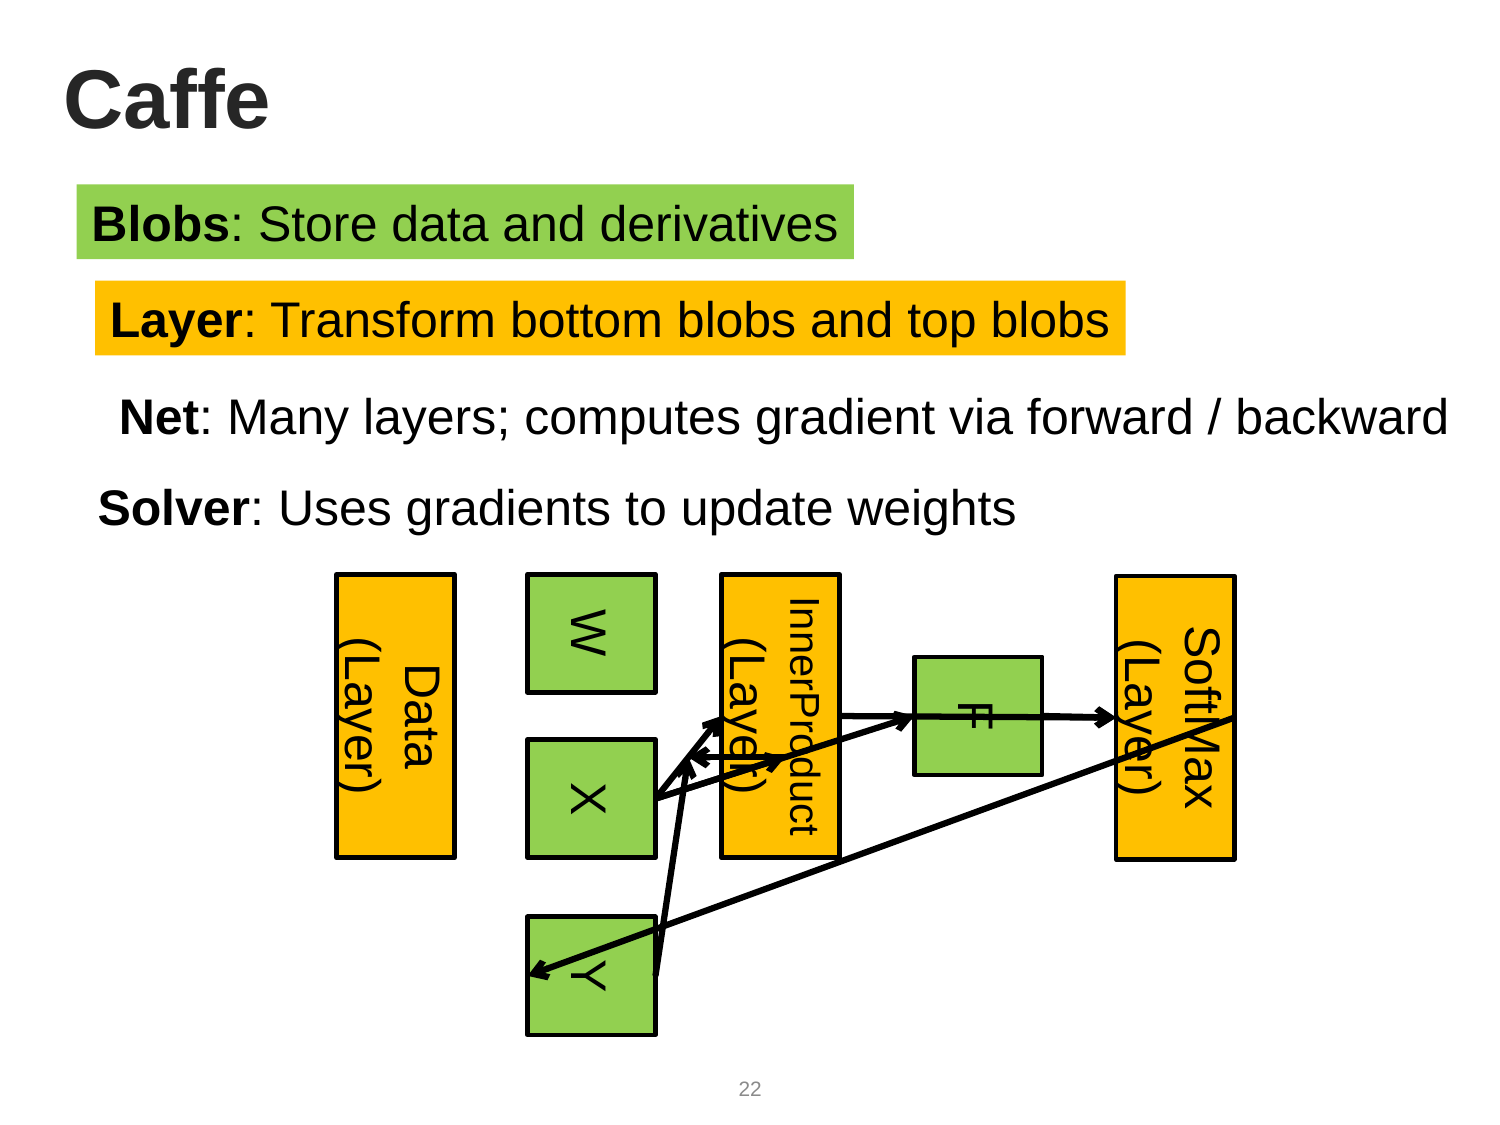

# Caffe
Blobs: Store data and derivatives
Layer: Transform bottom blobs and top blobs
Net: Many layers; computes gradient via forward / backward
Solver: Uses gradients to update weights
Data (Layer)
W
InnerProduct (Layer)
SoftMax (Layer)
F
X
Y
22